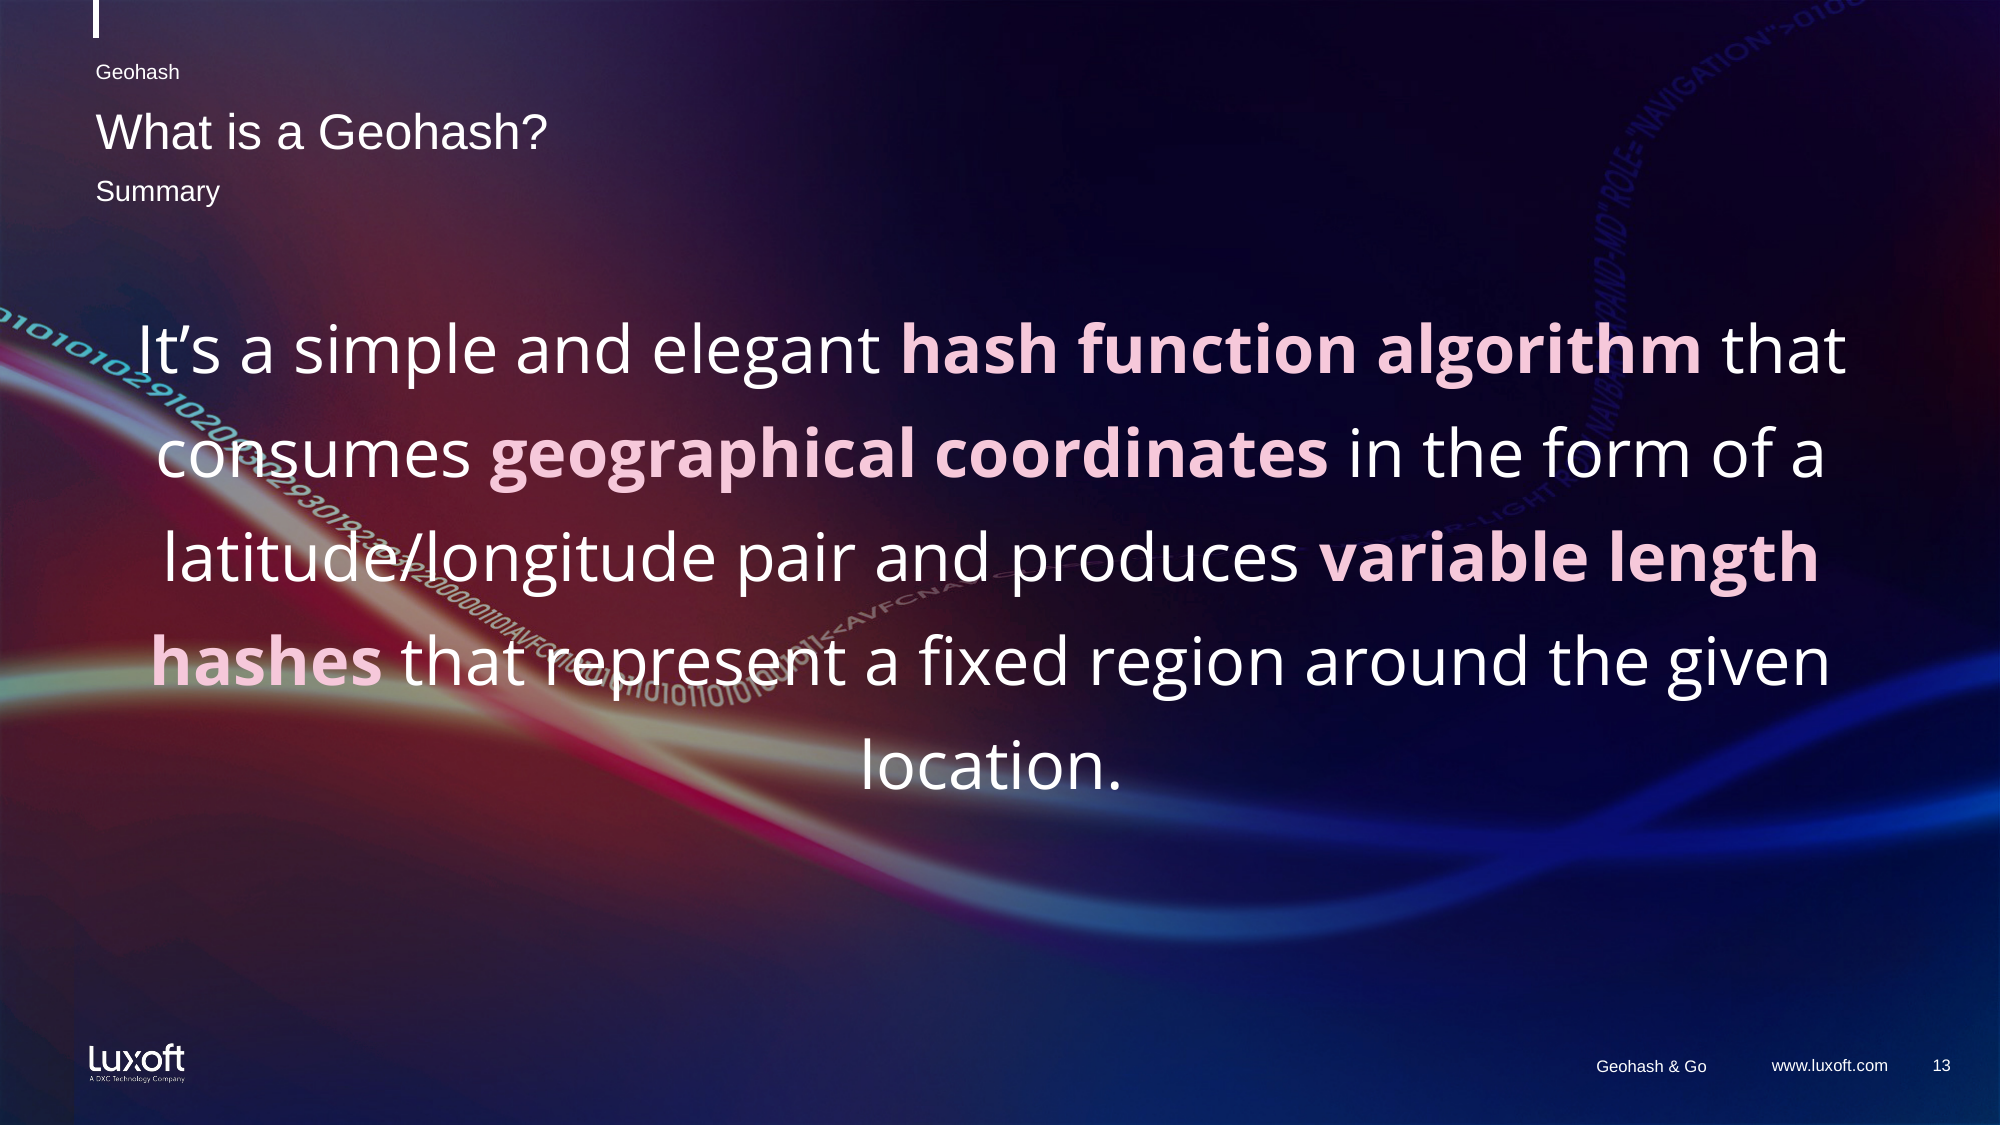

Geohash
# What is a Geohash?
Summary
It’s a simple and elegant hash function algorithm that consumes geographical coordinates in the form of a latitude/longitude pair and produces variable length hashes that represent a fixed region around the given location.

Geohash & Go